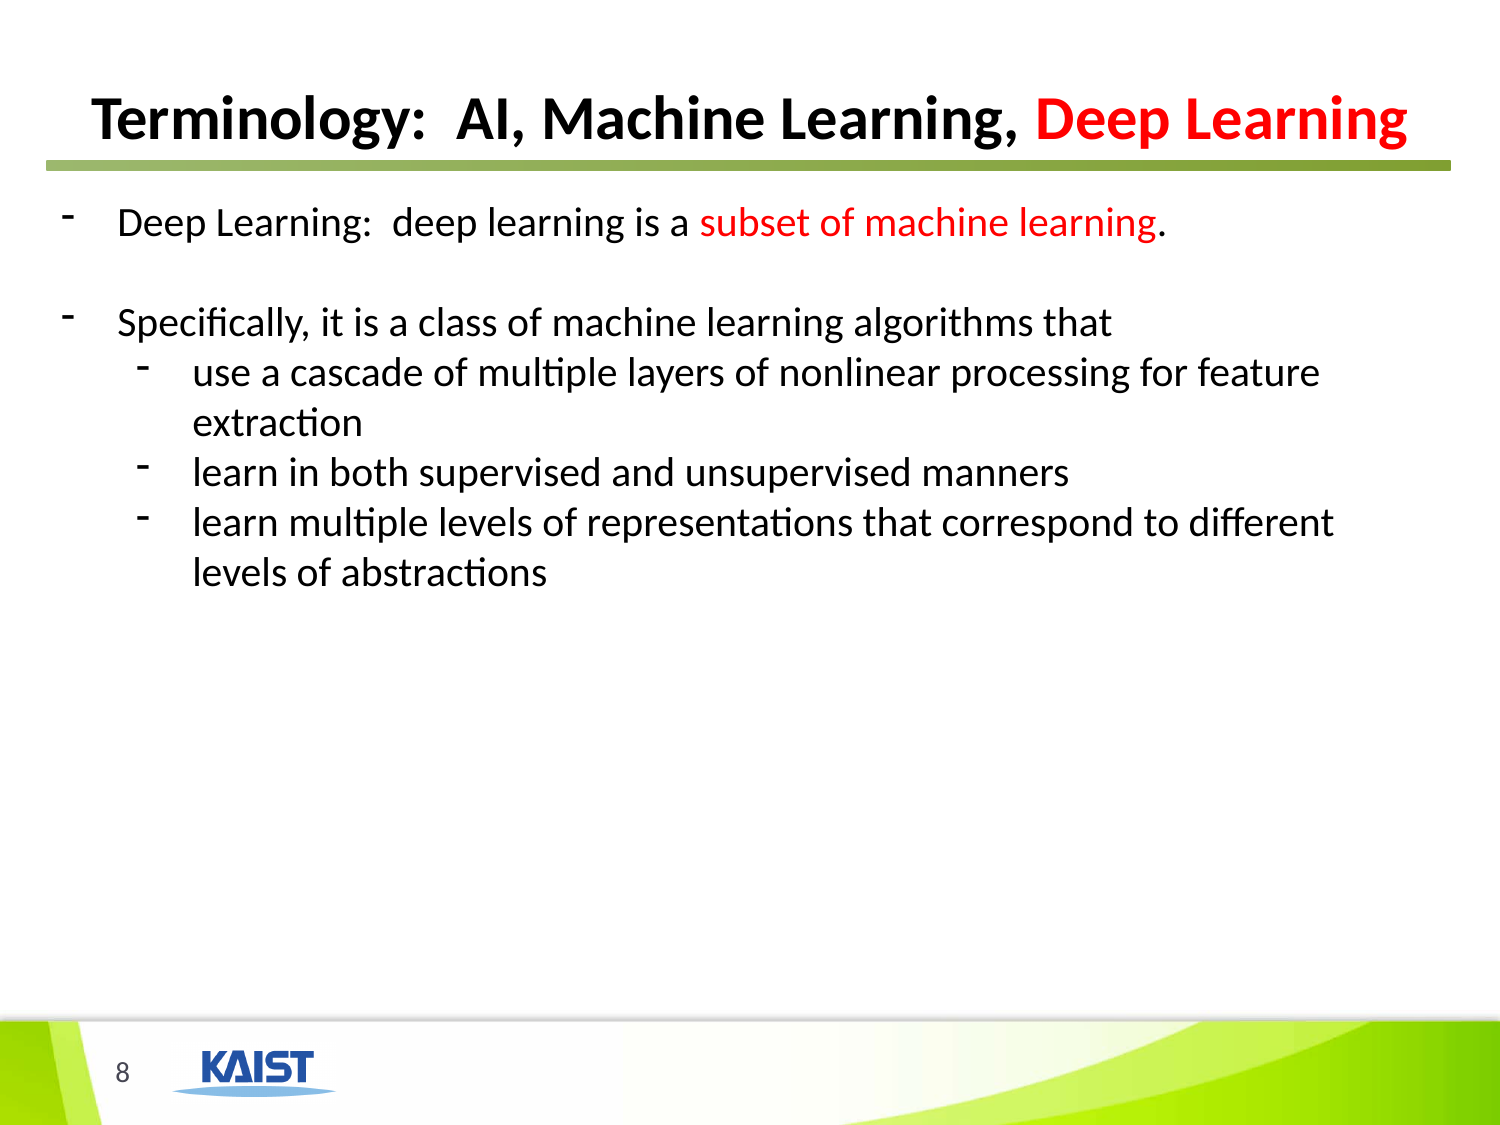

# Terminology:  AI, Machine Learning, Deep Learning
Deep Learning:  deep learning is a subset of machine learning.

Specifically, it is a class of machine learning algorithms that
use a cascade of multiple layers of nonlinear processing for feature extraction
learn in both supervised and unsupervised manners
learn multiple levels of representations that correspond to different levels of abstractions

8